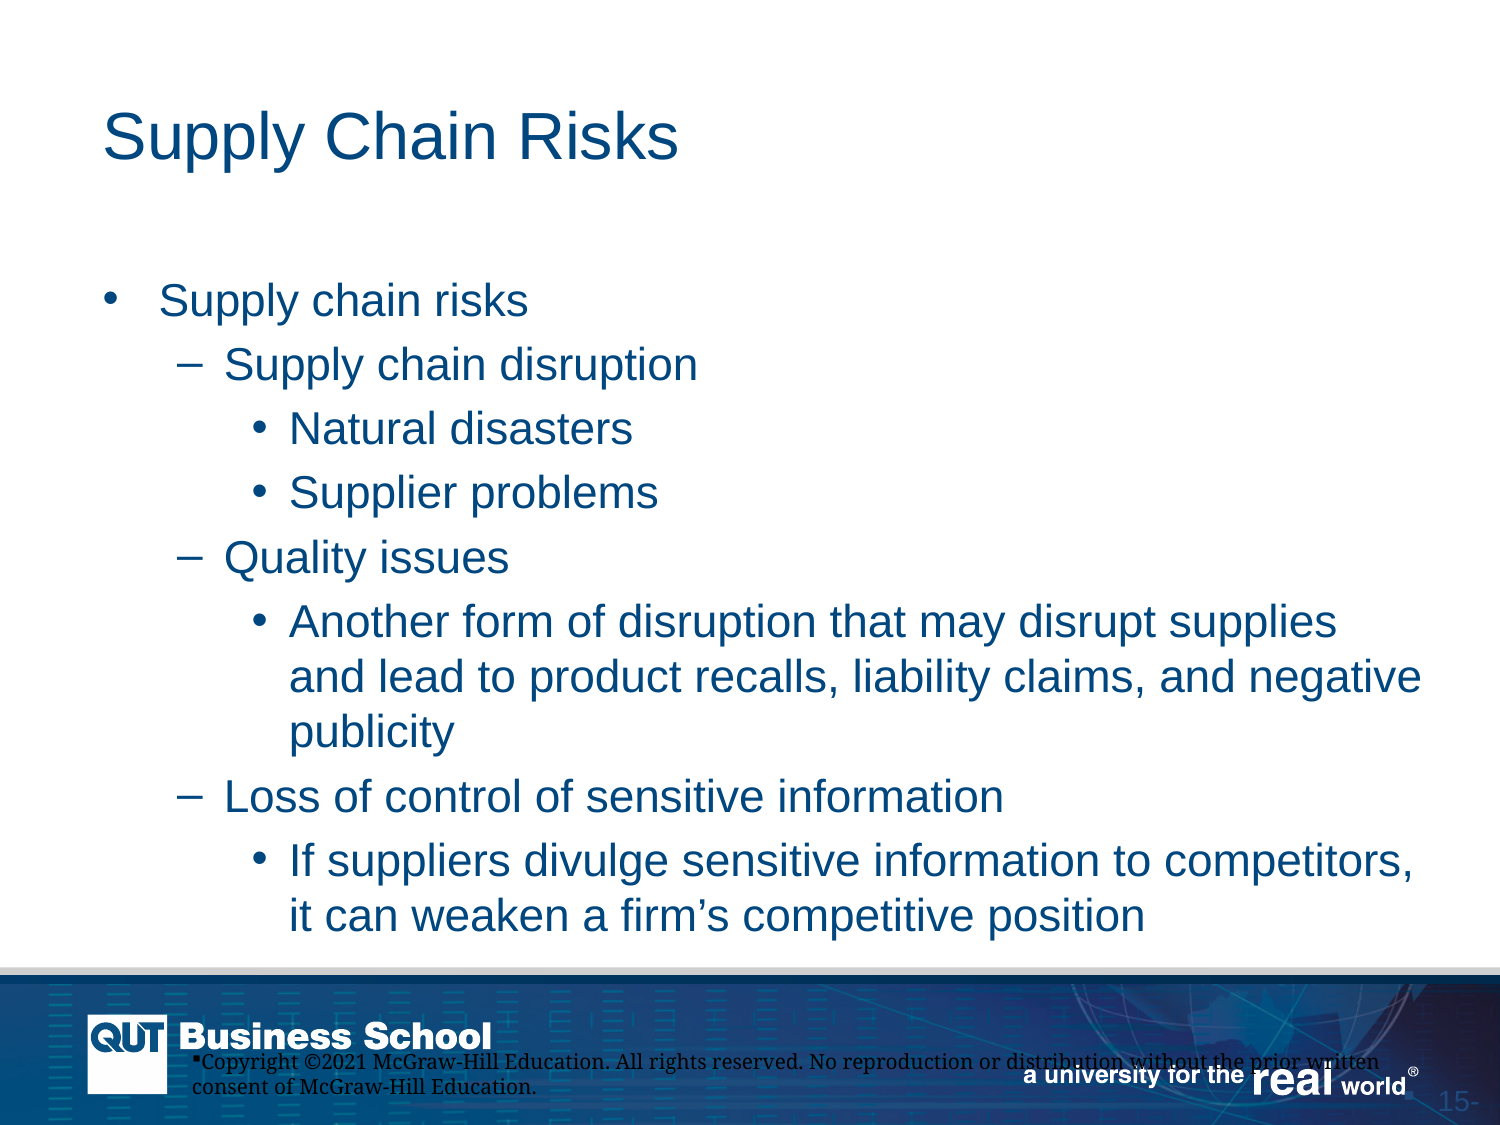

# Supply Chain Risks
Supply chain risks
Supply chain disruption
Natural disasters
Supplier problems
Quality issues
Another form of disruption that may disrupt supplies and lead to product recalls, liability claims, and negative publicity
Loss of control of sensitive information
If suppliers divulge sensitive information to competitors, it can weaken a firm’s competitive position
Copyright ©2021 McGraw-Hill Education. All rights reserved. No reproduction or distribution without the prior written consent of McGraw-Hill Education.

15-16